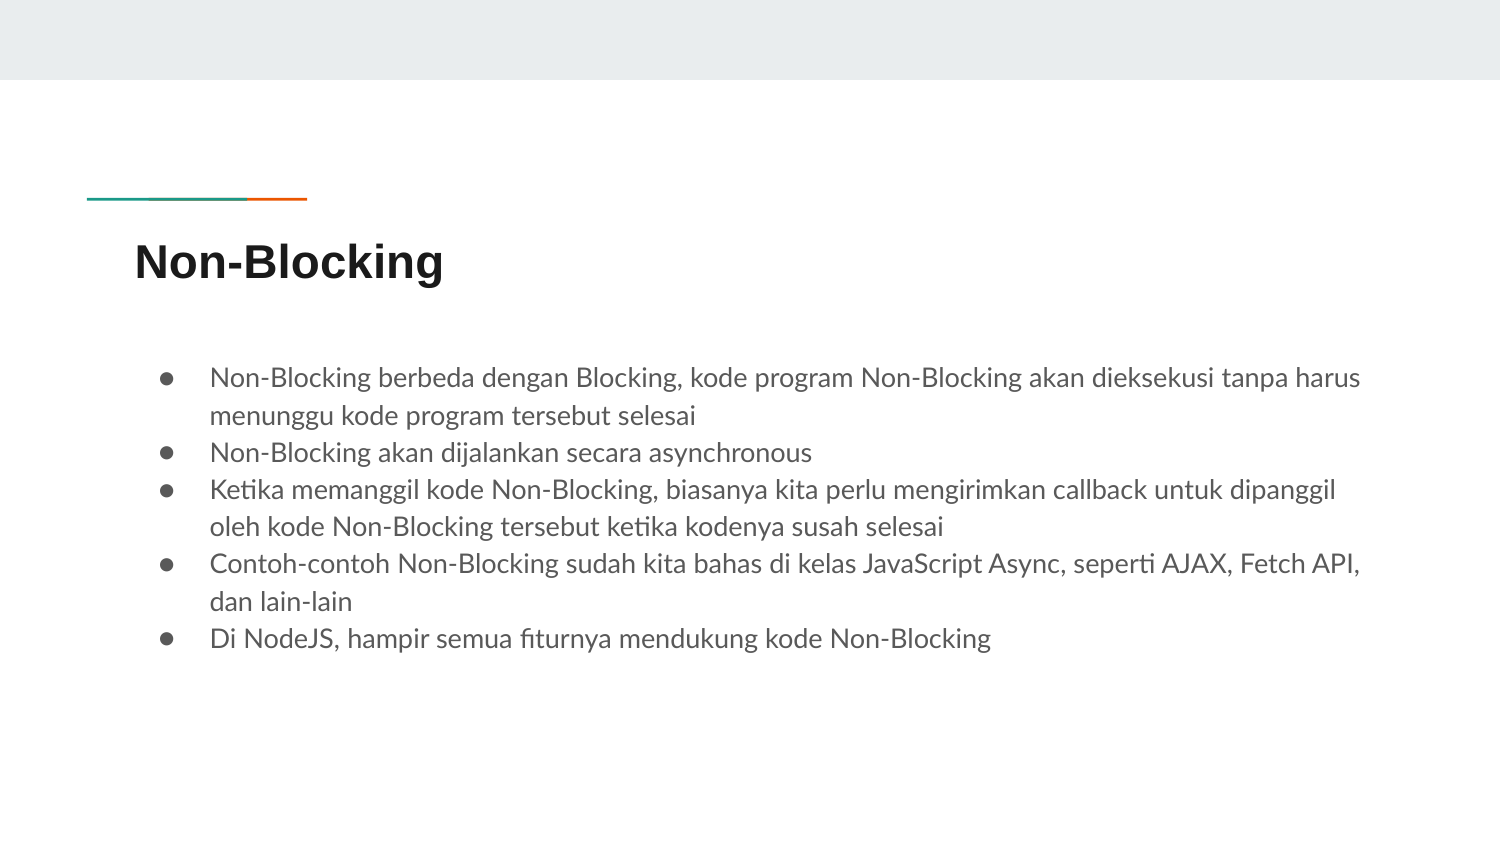

# Non-Blocking
Non-Blocking berbeda dengan Blocking, kode program Non-Blocking akan dieksekusi tanpa harus menunggu kode program tersebut selesai
Non-Blocking akan dijalankan secara asynchronous
Ketika memanggil kode Non-Blocking, biasanya kita perlu mengirimkan callback untuk dipanggil oleh kode Non-Blocking tersebut ketika kodenya susah selesai
Contoh-contoh Non-Blocking sudah kita bahas di kelas JavaScript Async, seperti AJAX, Fetch API, dan lain-lain
Di NodeJS, hampir semua fiturnya mendukung kode Non-Blocking